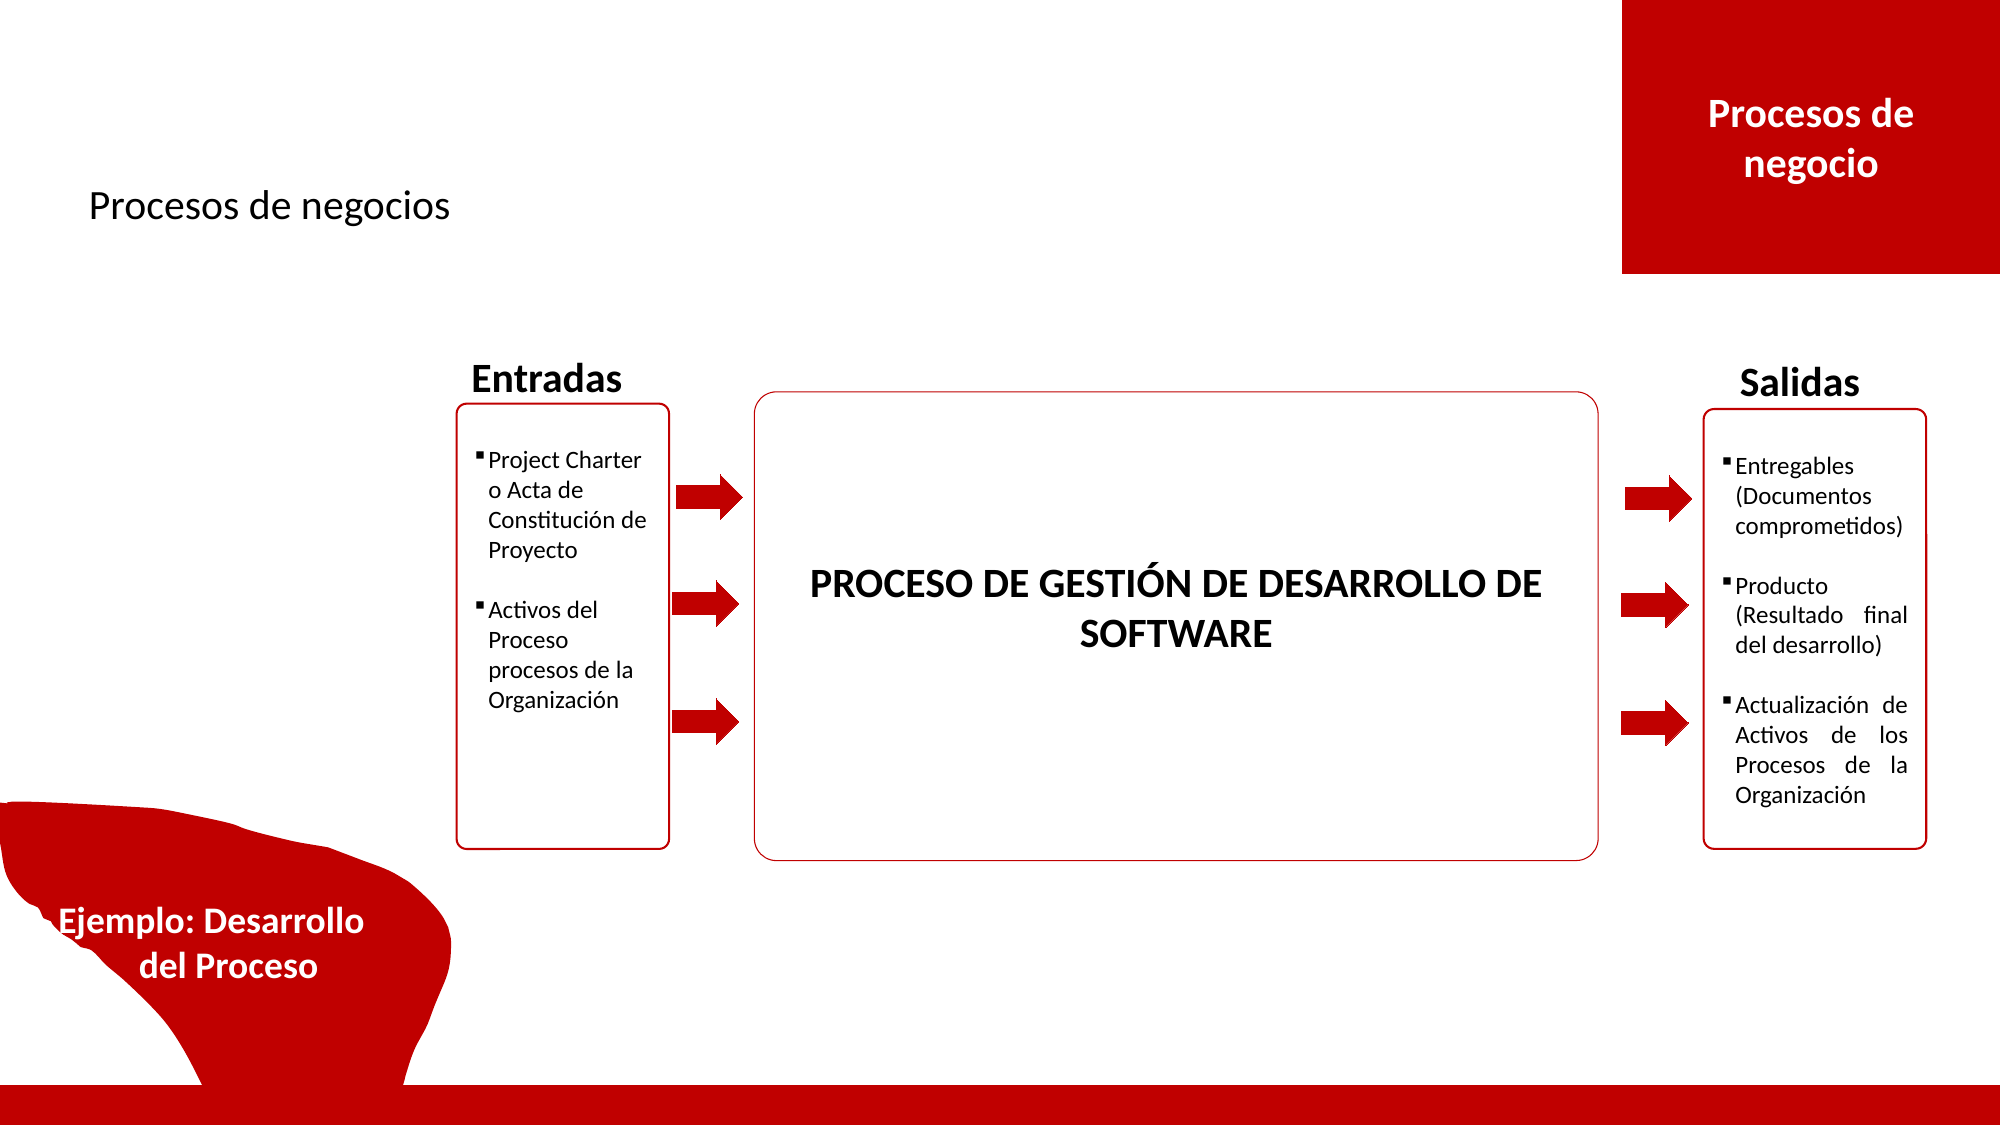

Procesos de negocio
# Procesos de negocios
Entradas
Salidas

PROCESO DE GESTIÓN DE DESARROLLO DE SOFTWARE

Project Charter  o Acta de Constitución de Proyecto

Activos del Proceso procesos de la Organización

Entregables (Documentos comprometidos)

Producto (Resultado final del desarrollo)

Actualización de Activos de los Procesos de la Organización

Ejemplo: Desarrollo
   del Proceso